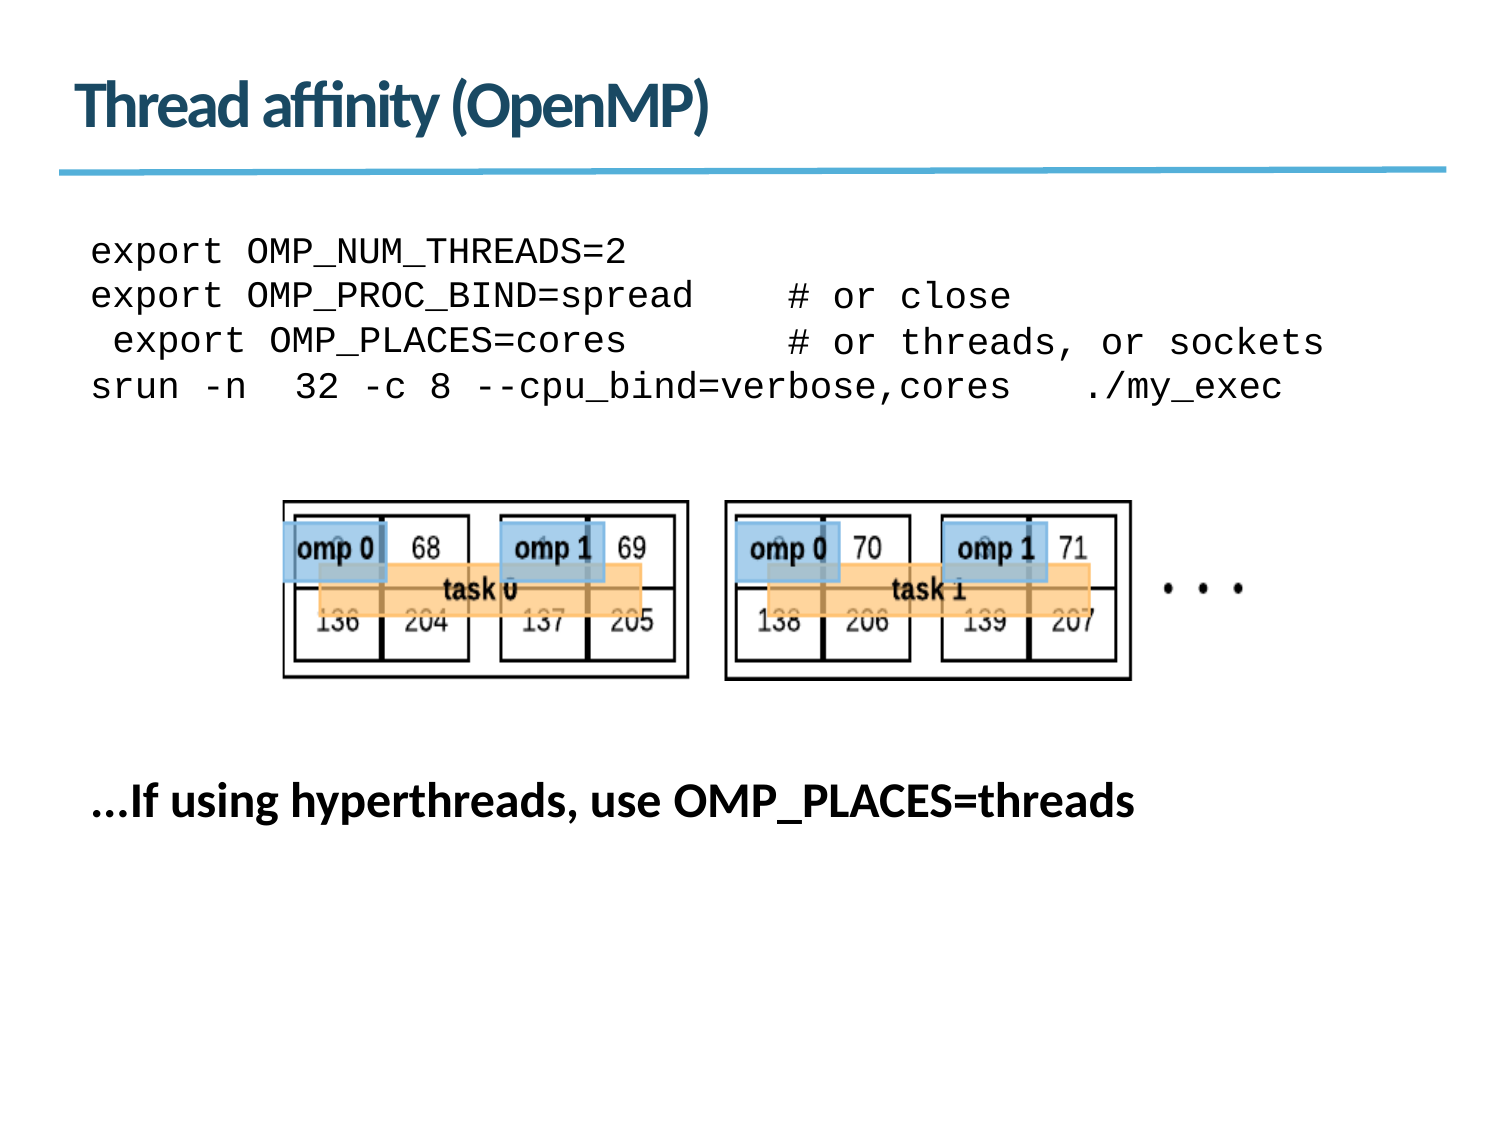

# Thread affinity (OpenMP)
export OMP_NUM_THREADS=2  export OMP_PROC_BIND=spread  export OMP_PLACES=cores
# or close
# or threads, or sockets
srun -n	32 -c 8 --cpu_bind=verbose,cores	./my_exec

...If using hyperthreads, use OMP_PLACES=threads